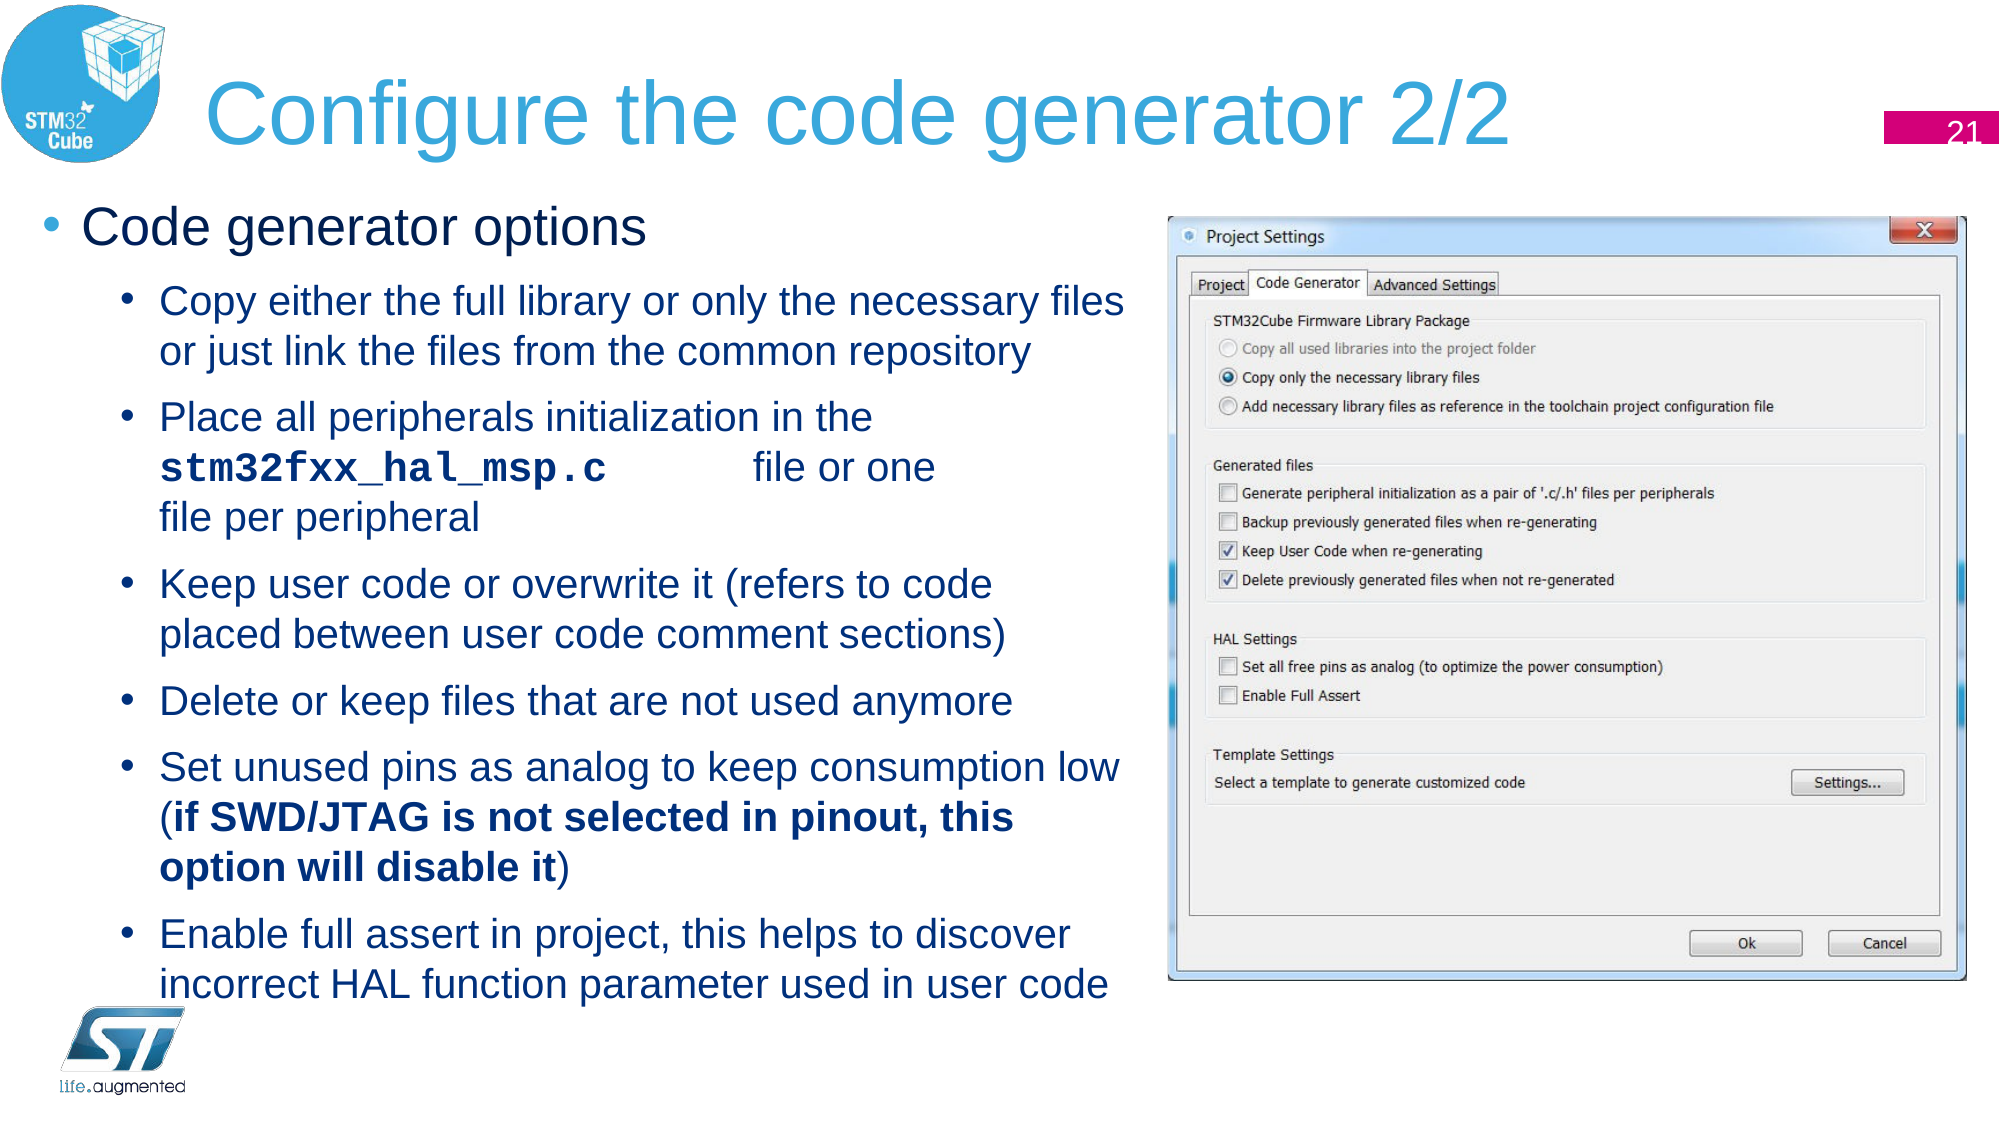

# Configure the code generator 2/2
21

Code generator options
Copy either the full library or only the necessary files or just link the files from the common repository
Place all peripherals initialization in the stm32fxx_hal_msp.c	file or one file per peripheral
Keep user code or overwrite it (refers to code placed between user code comment sections)
Delete or keep files that are not used anymore
Set unused pins as analog to keep consumption low (if SWD/JTAG is not selected in pinout, this option will disable it)
Enable full assert in project, this helps to discover incorrect HAL function parameter used in user code